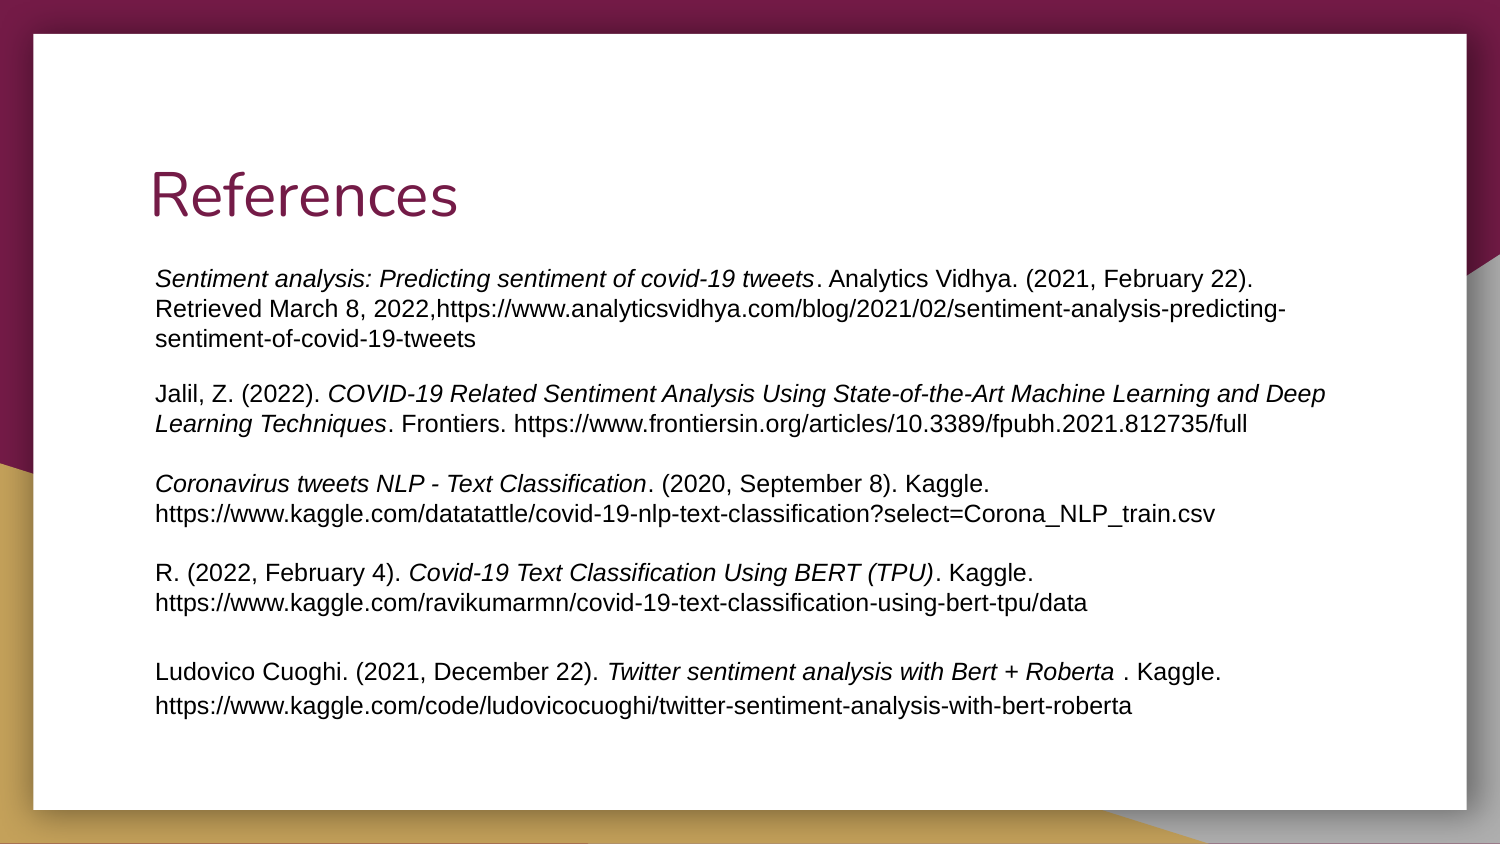

# References
Sentiment analysis: Predicting sentiment of covid-19 tweets. Analytics Vidhya. (2021, February 22). Retrieved March 8, 2022,https://www.analyticsvidhya.com/blog/2021/02/sentiment-analysis-predicting-sentiment-of-covid-19-tweets
Jalil, Z. (2022). COVID-19 Related Sentiment Analysis Using State-of-the-Art Machine Learning and Deep Learning Techniques. Frontiers. https://www.frontiersin.org/articles/10.3389/fpubh.2021.812735/full

Coronavirus tweets NLP - Text Classification. (2020, September 8). Kaggle. https://www.kaggle.com/datatattle/covid-19-nlp-text-classification?select=Corona_NLP_train.csv

R. (2022, February 4). Covid-19 Text Classification Using BERT (TPU). Kaggle. https://www.kaggle.com/ravikumarmn/covid-19-text-classification-using-bert-tpu/data
Ludovico Cuoghi. (2021, December 22). Twitter sentiment analysis with Bert + Roberta . Kaggle. https://www.kaggle.com/code/ludovicocuoghi/twitter-sentiment-analysis-with-bert-roberta